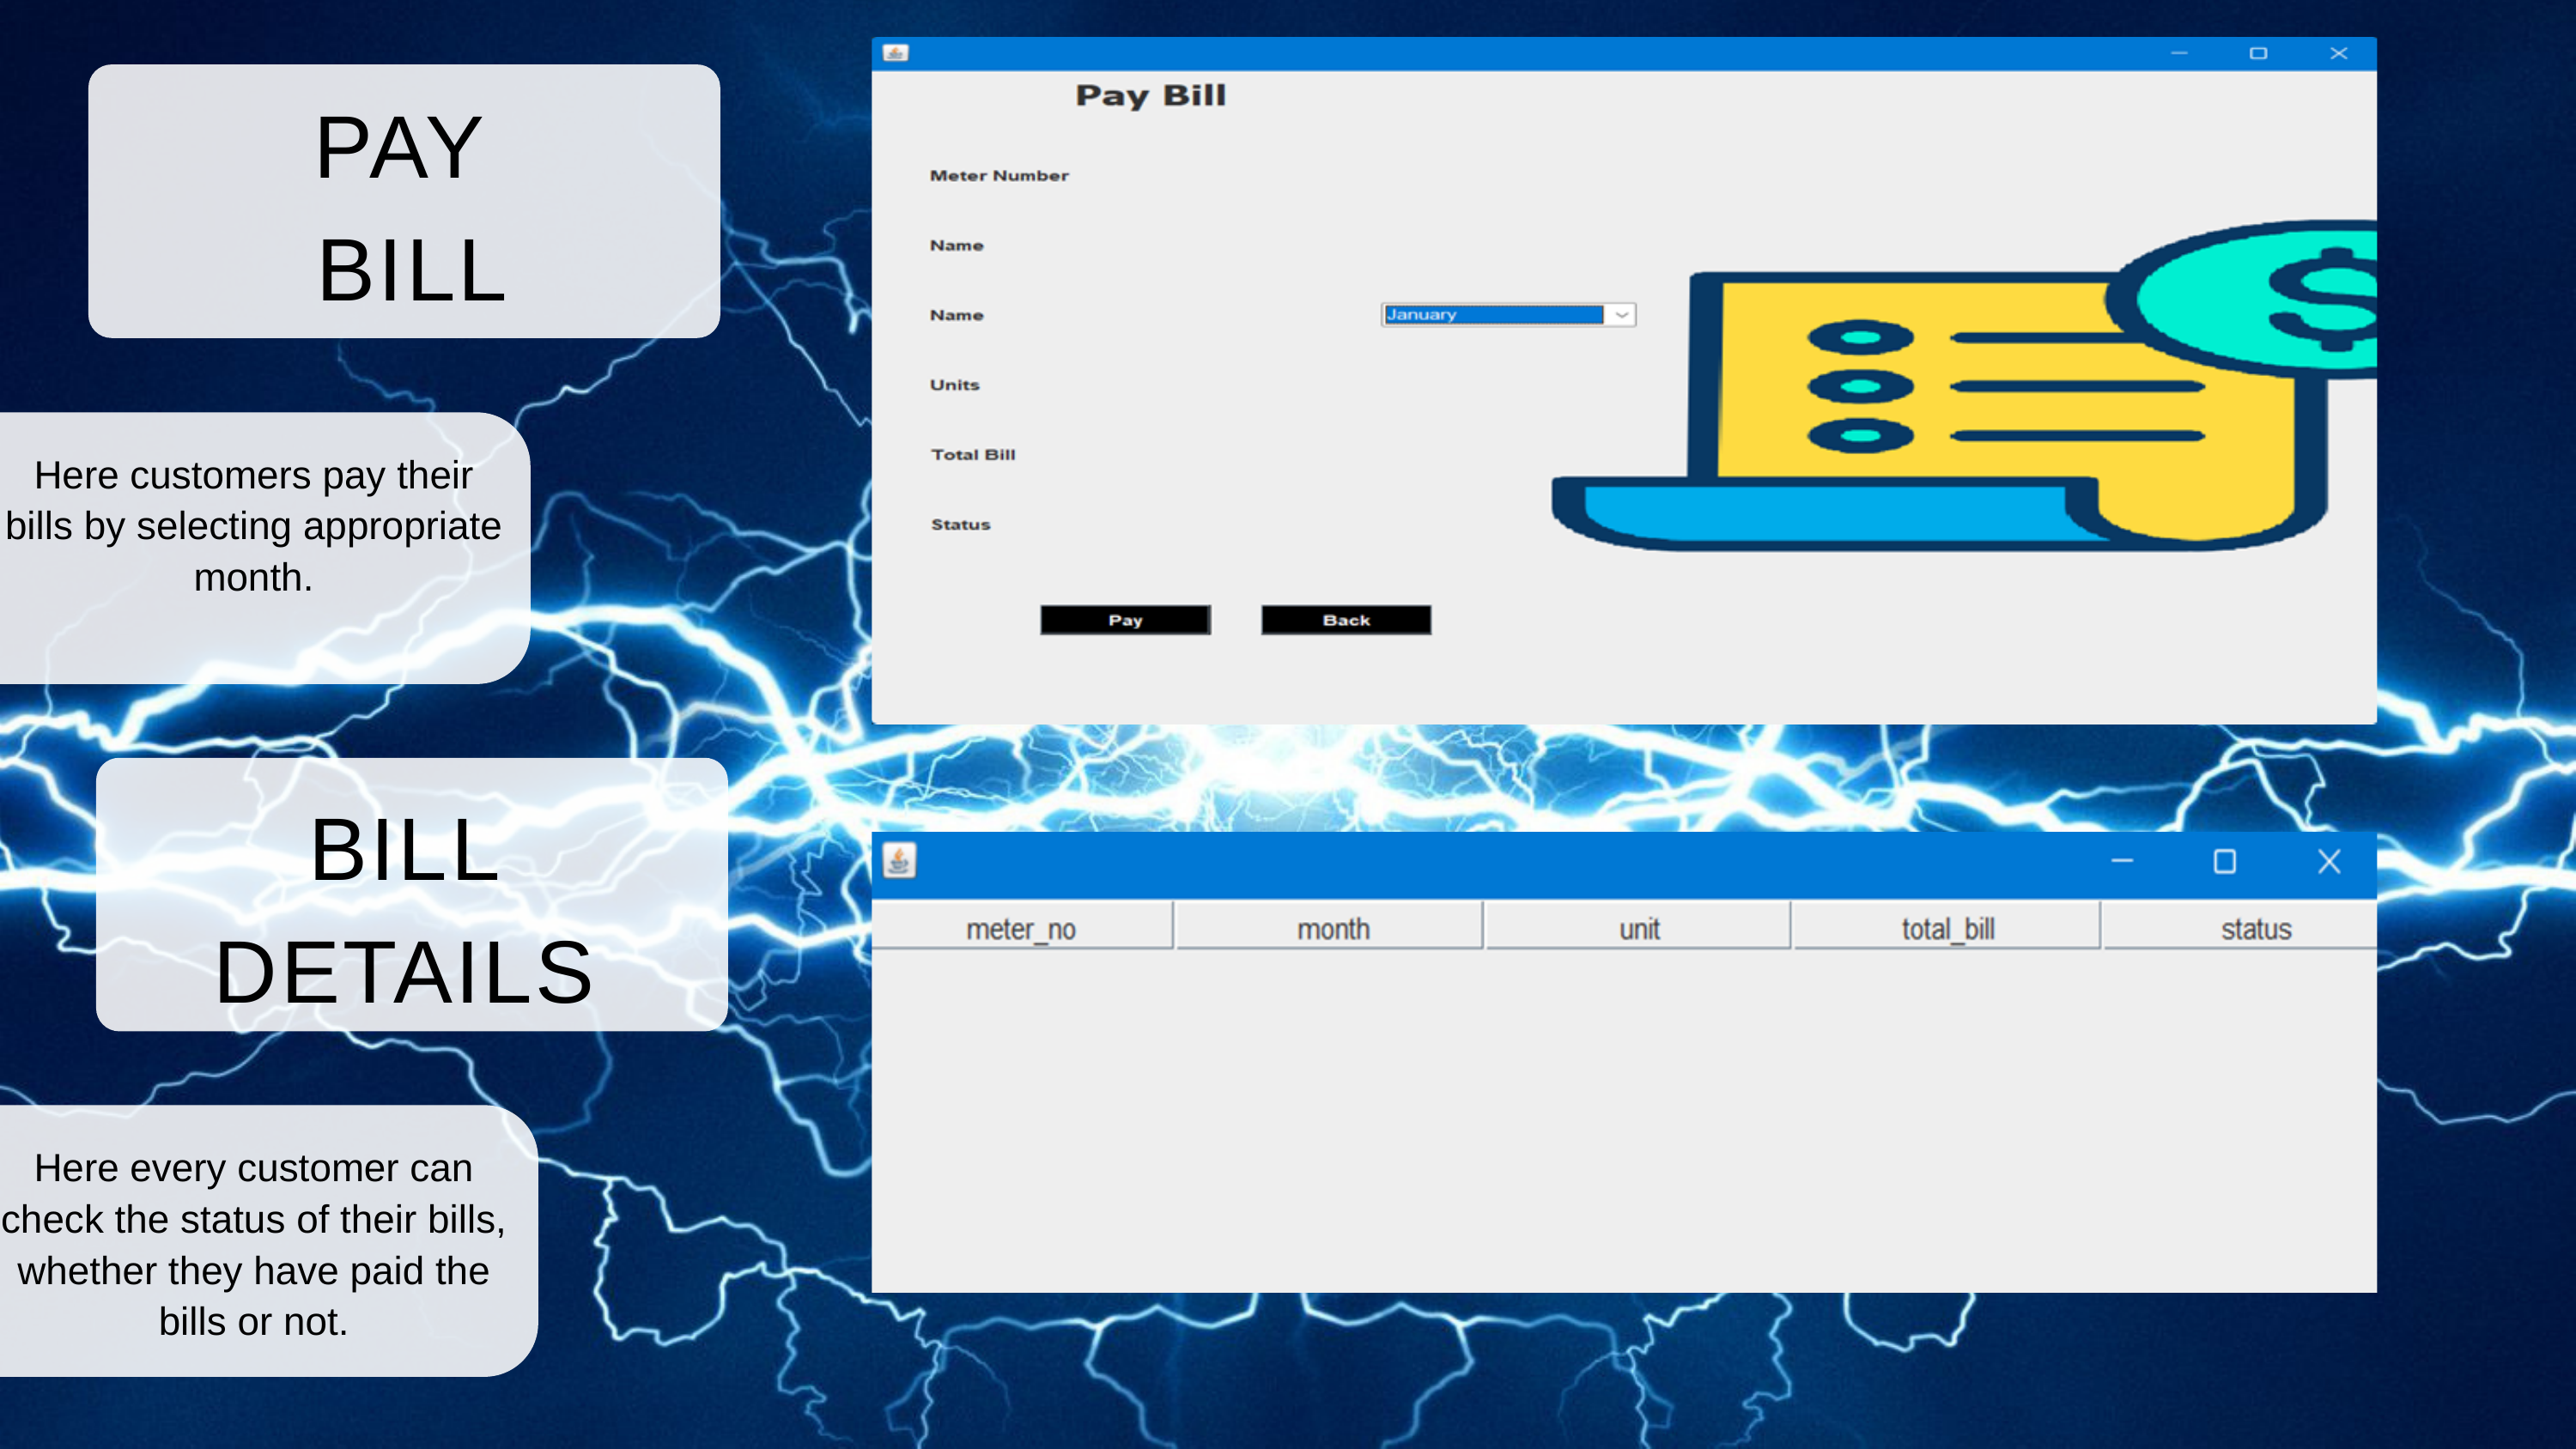

PAY
BILL

Here customers pay their bills by selecting appropriate month.

BILL
DETAILS

Here every customer can check the status of their bills, whether they have paid the bills or not.